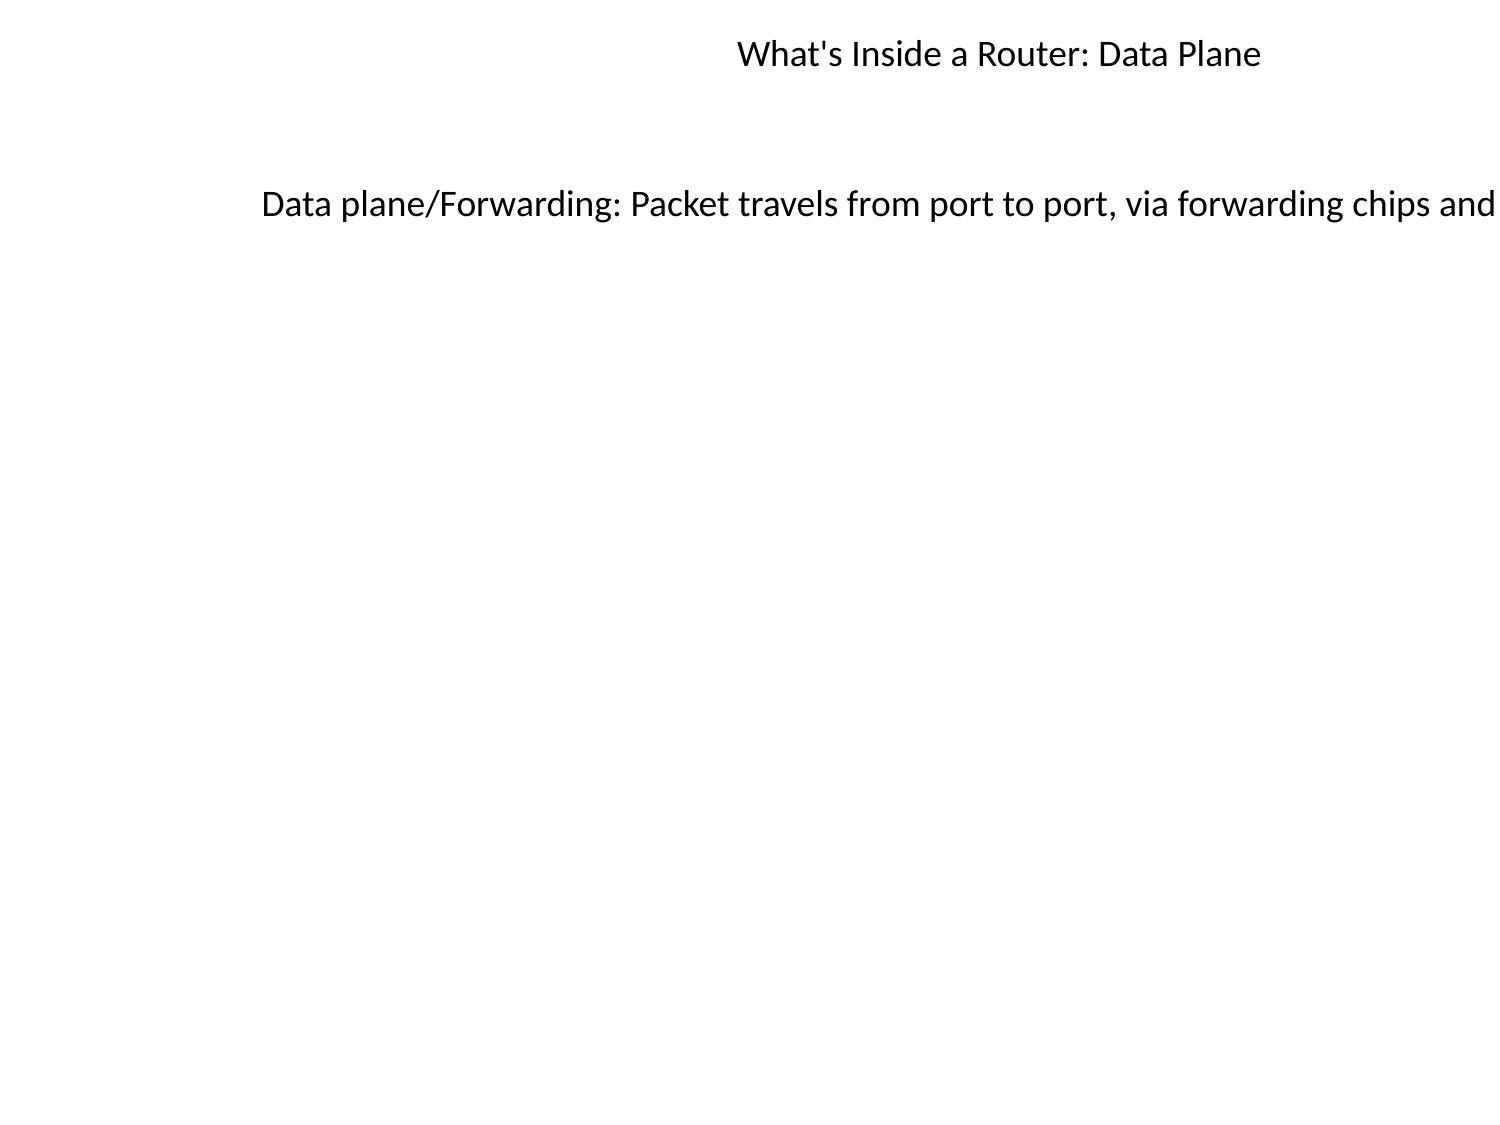

What's Inside a Router: Data Plane
Data plane/Forwarding: Packet travels from port to port, via forwarding chips and fabric (chips)